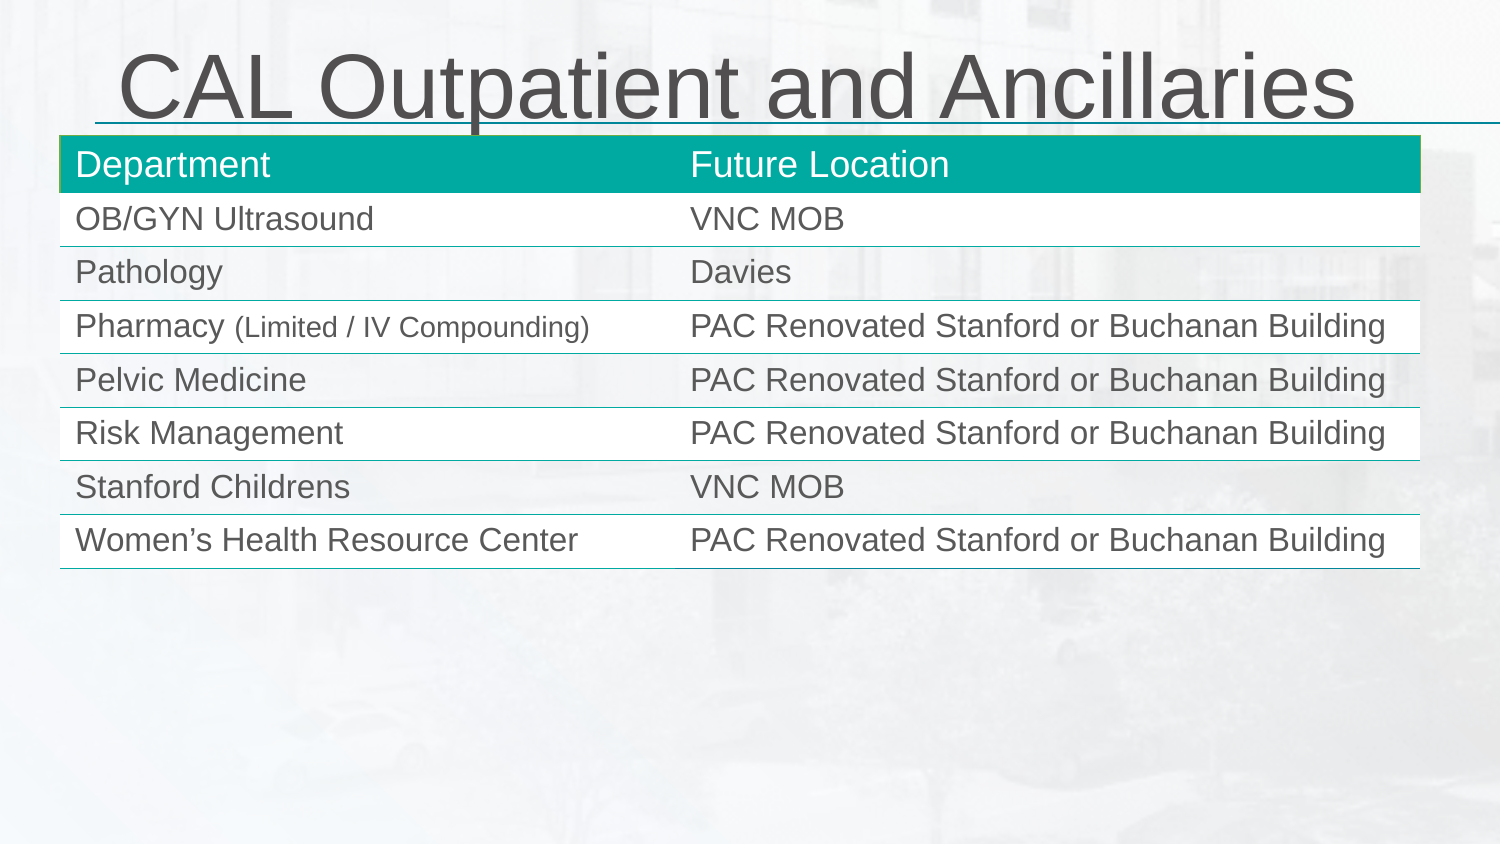

# CAL Outpatient and Ancillaries
| Department | Future Location |
| --- | --- |
| OB/GYN Ultrasound | VNC MOB |
| Pathology | Davies |
| Pharmacy (Limited / IV Compounding) | PAC Renovated Stanford or Buchanan Building |
| Pelvic Medicine | PAC Renovated Stanford or Buchanan Building |
| Risk Management | PAC Renovated Stanford or Buchanan Building |
| Stanford Childrens | VNC MOB |
| Women’s Health Resource Center | PAC Renovated Stanford or Buchanan Building |